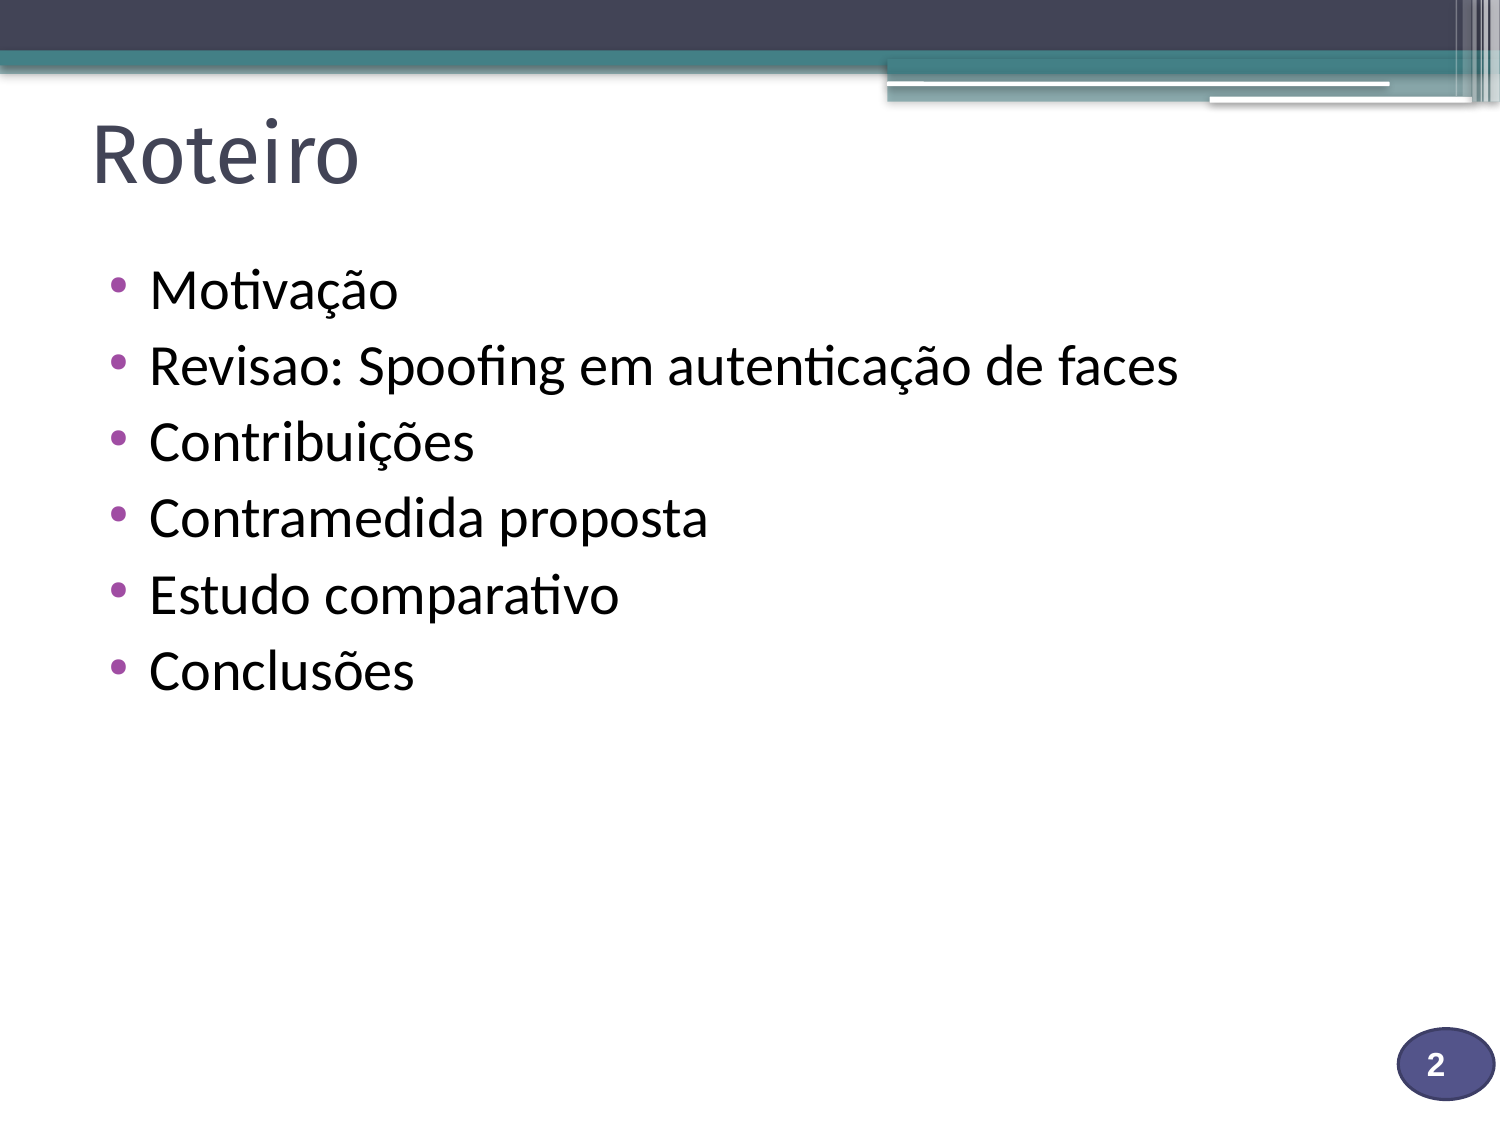

# Roteiro
Motivação
Revisao: Spoofing em autenticação de faces
Contribuições
Contramedida proposta
Estudo comparativo
Conclusões